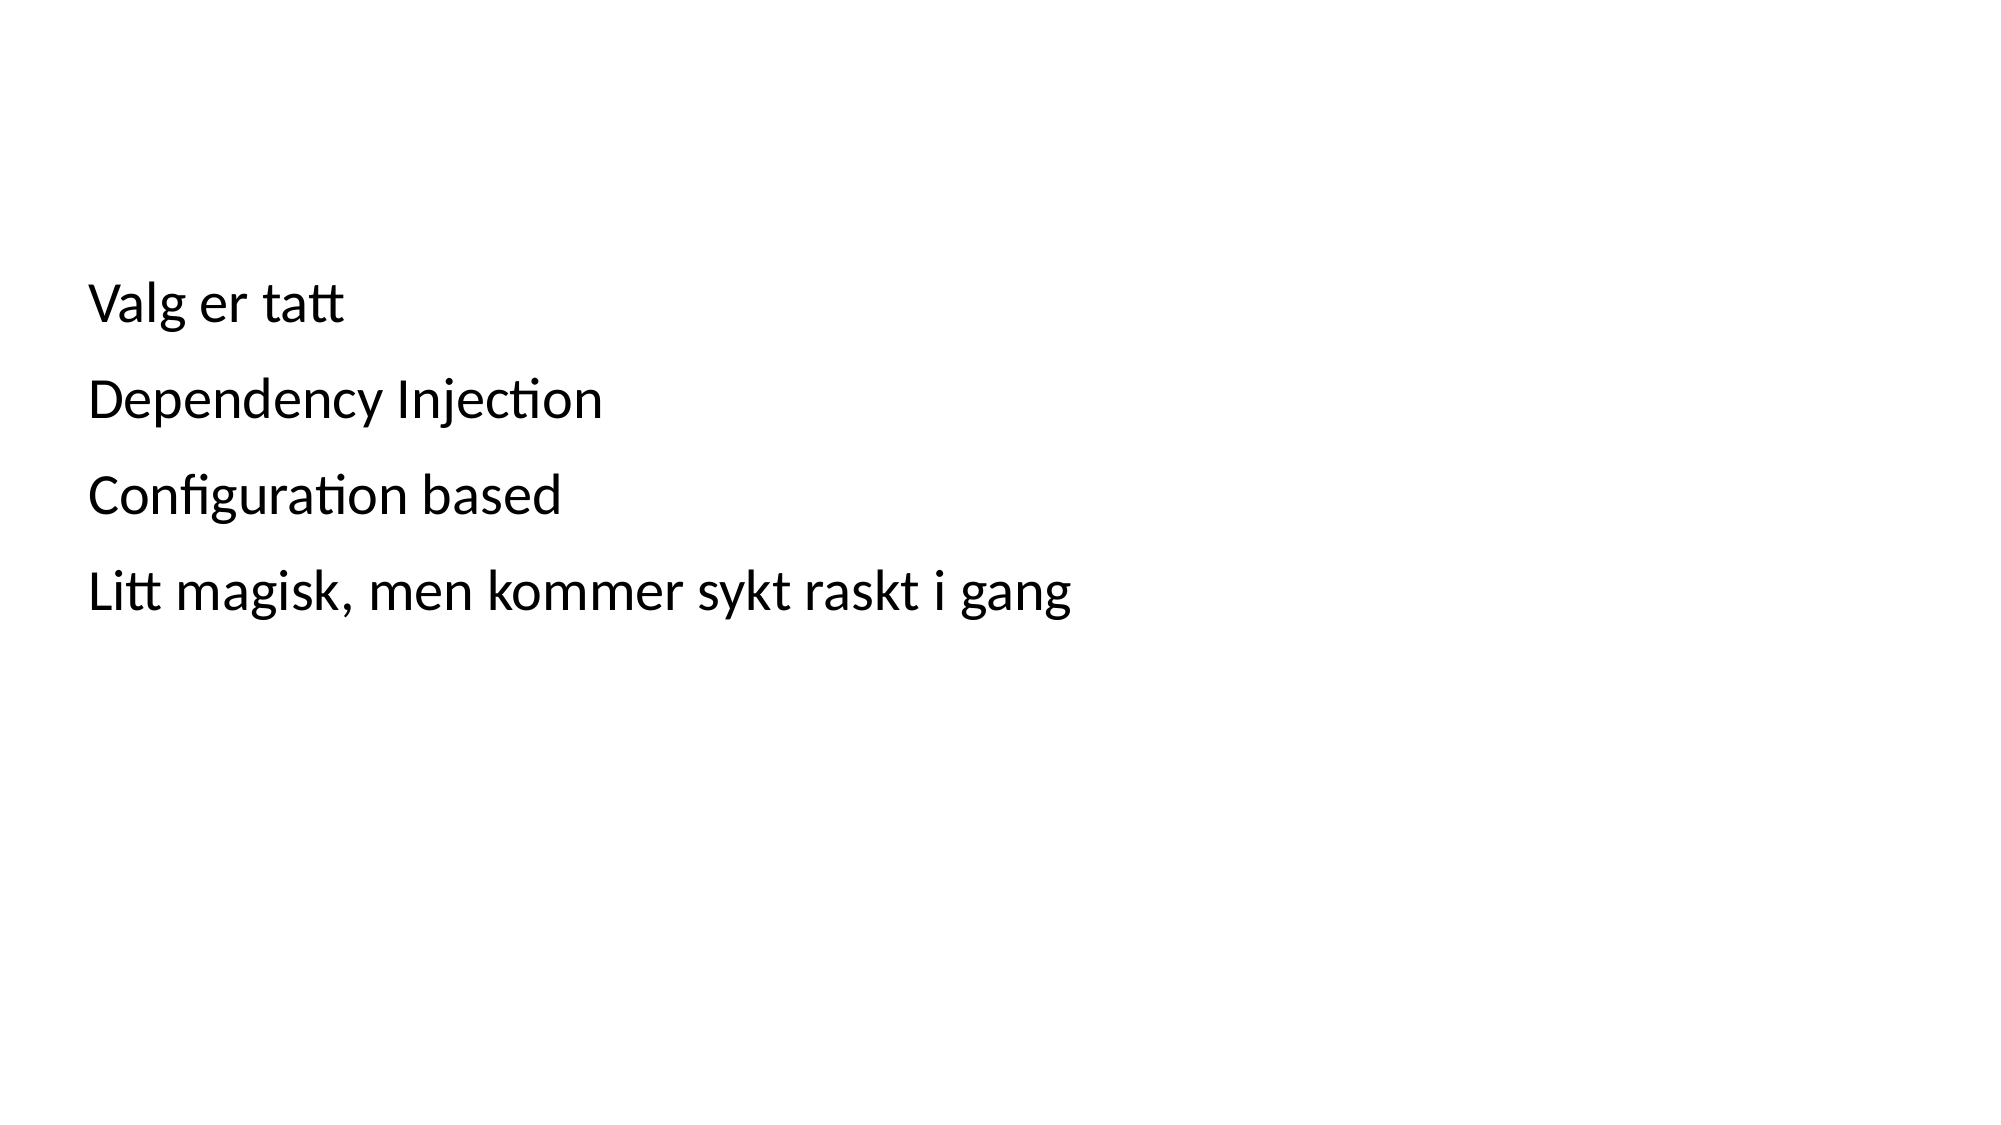

#
Valg er tatt
Dependency Injection
Configuration based
Litt magisk, men kommer sykt raskt i gang